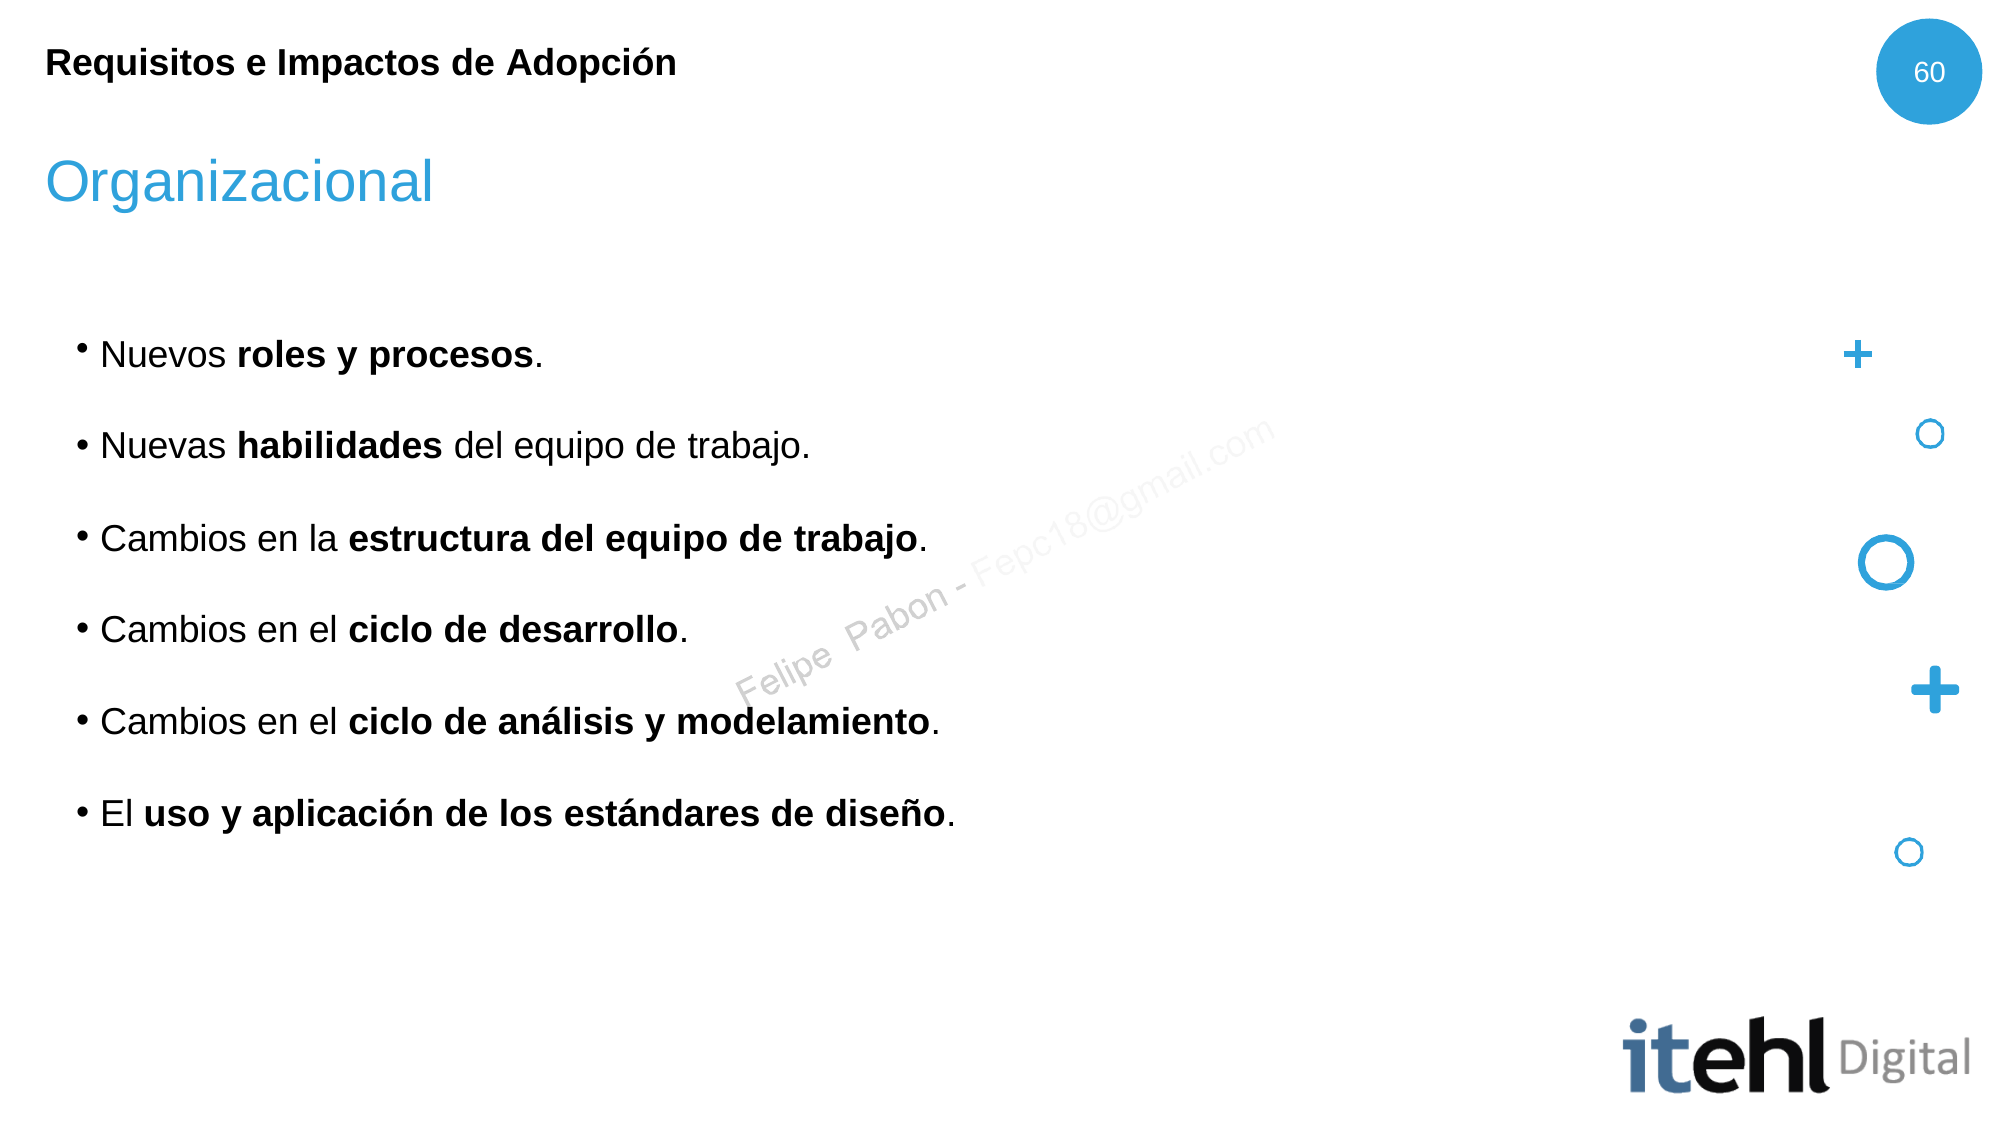

# Requisitos e Impactos de Adopción
60
Organizacional
Nuevos roles y procesos.

Nuevas habilidades del equipo de trabajo.

Cambios en la estructura del equipo de trabajo.

Cambios en el ciclo de desarrollo.

Cambios en el ciclo de análisis y modelamiento.

El uso y aplicación de los estándares de diseño.